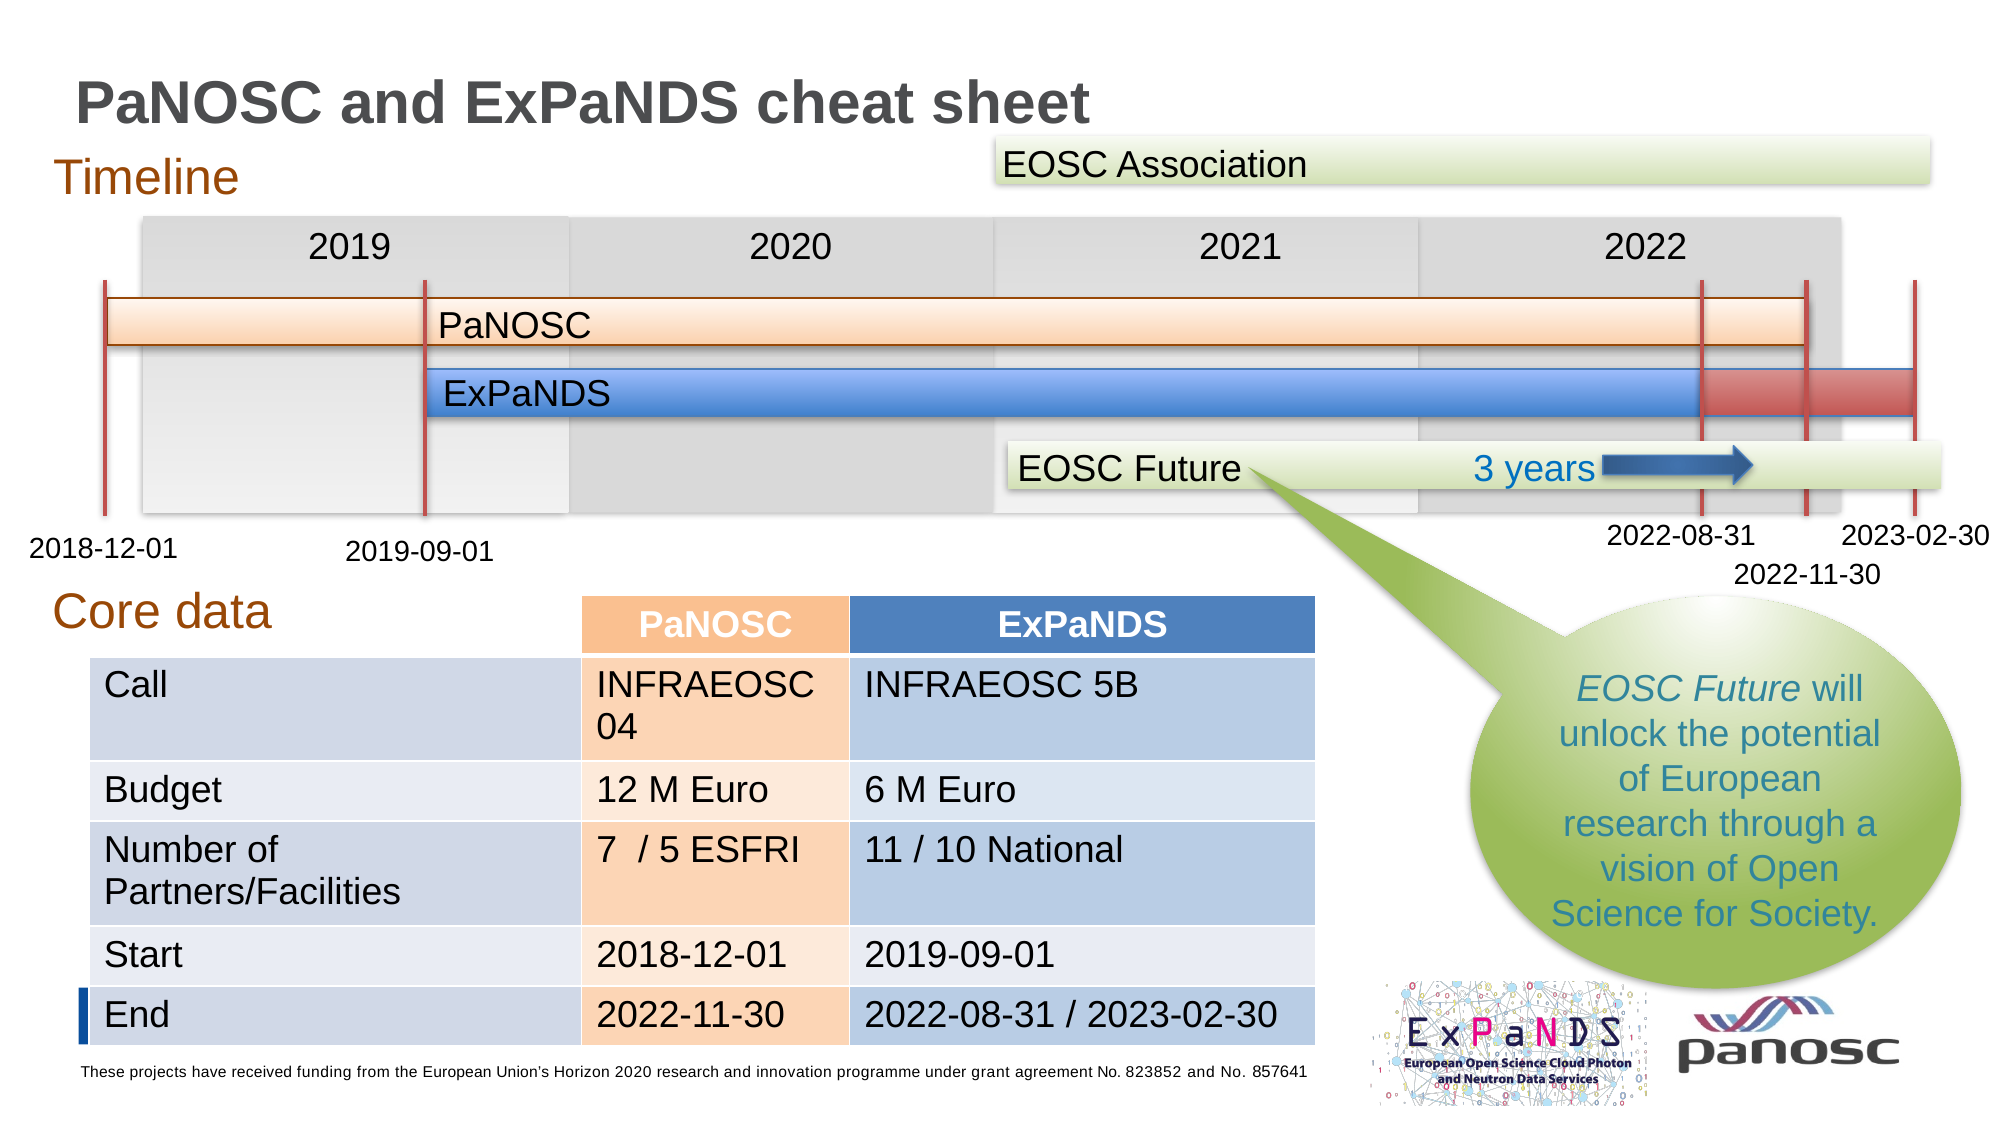

# PaNOSC and ExPaNDS cheat sheet
EOSC Association

Timeline
2020
2019
2021
2022

PaNOSC

ExPaNDS

2022-08-31
2023-02-30
2018-12-01
2019-09-01
2022-11-30
EOSC Future
3 years

EOSC Future will unlock the potential of European research through a vision of Open Science for Society.

Core data
|  | PaNOSC | ExPaNDS |
| --- | --- | --- |
| Call | INFRAEOSC 04 | INFRAEOSC 5B |
| Budget | 12 M Euro | 6 M Euro |
| Number of Partners/Facilities | 7 / 5 ESFRI | 11 / 10 National |
| Start | 2018-12-01 | 2019-09-01 |
| End | 2022-11-30 | 2022-08-31 / 2023-02-30 |